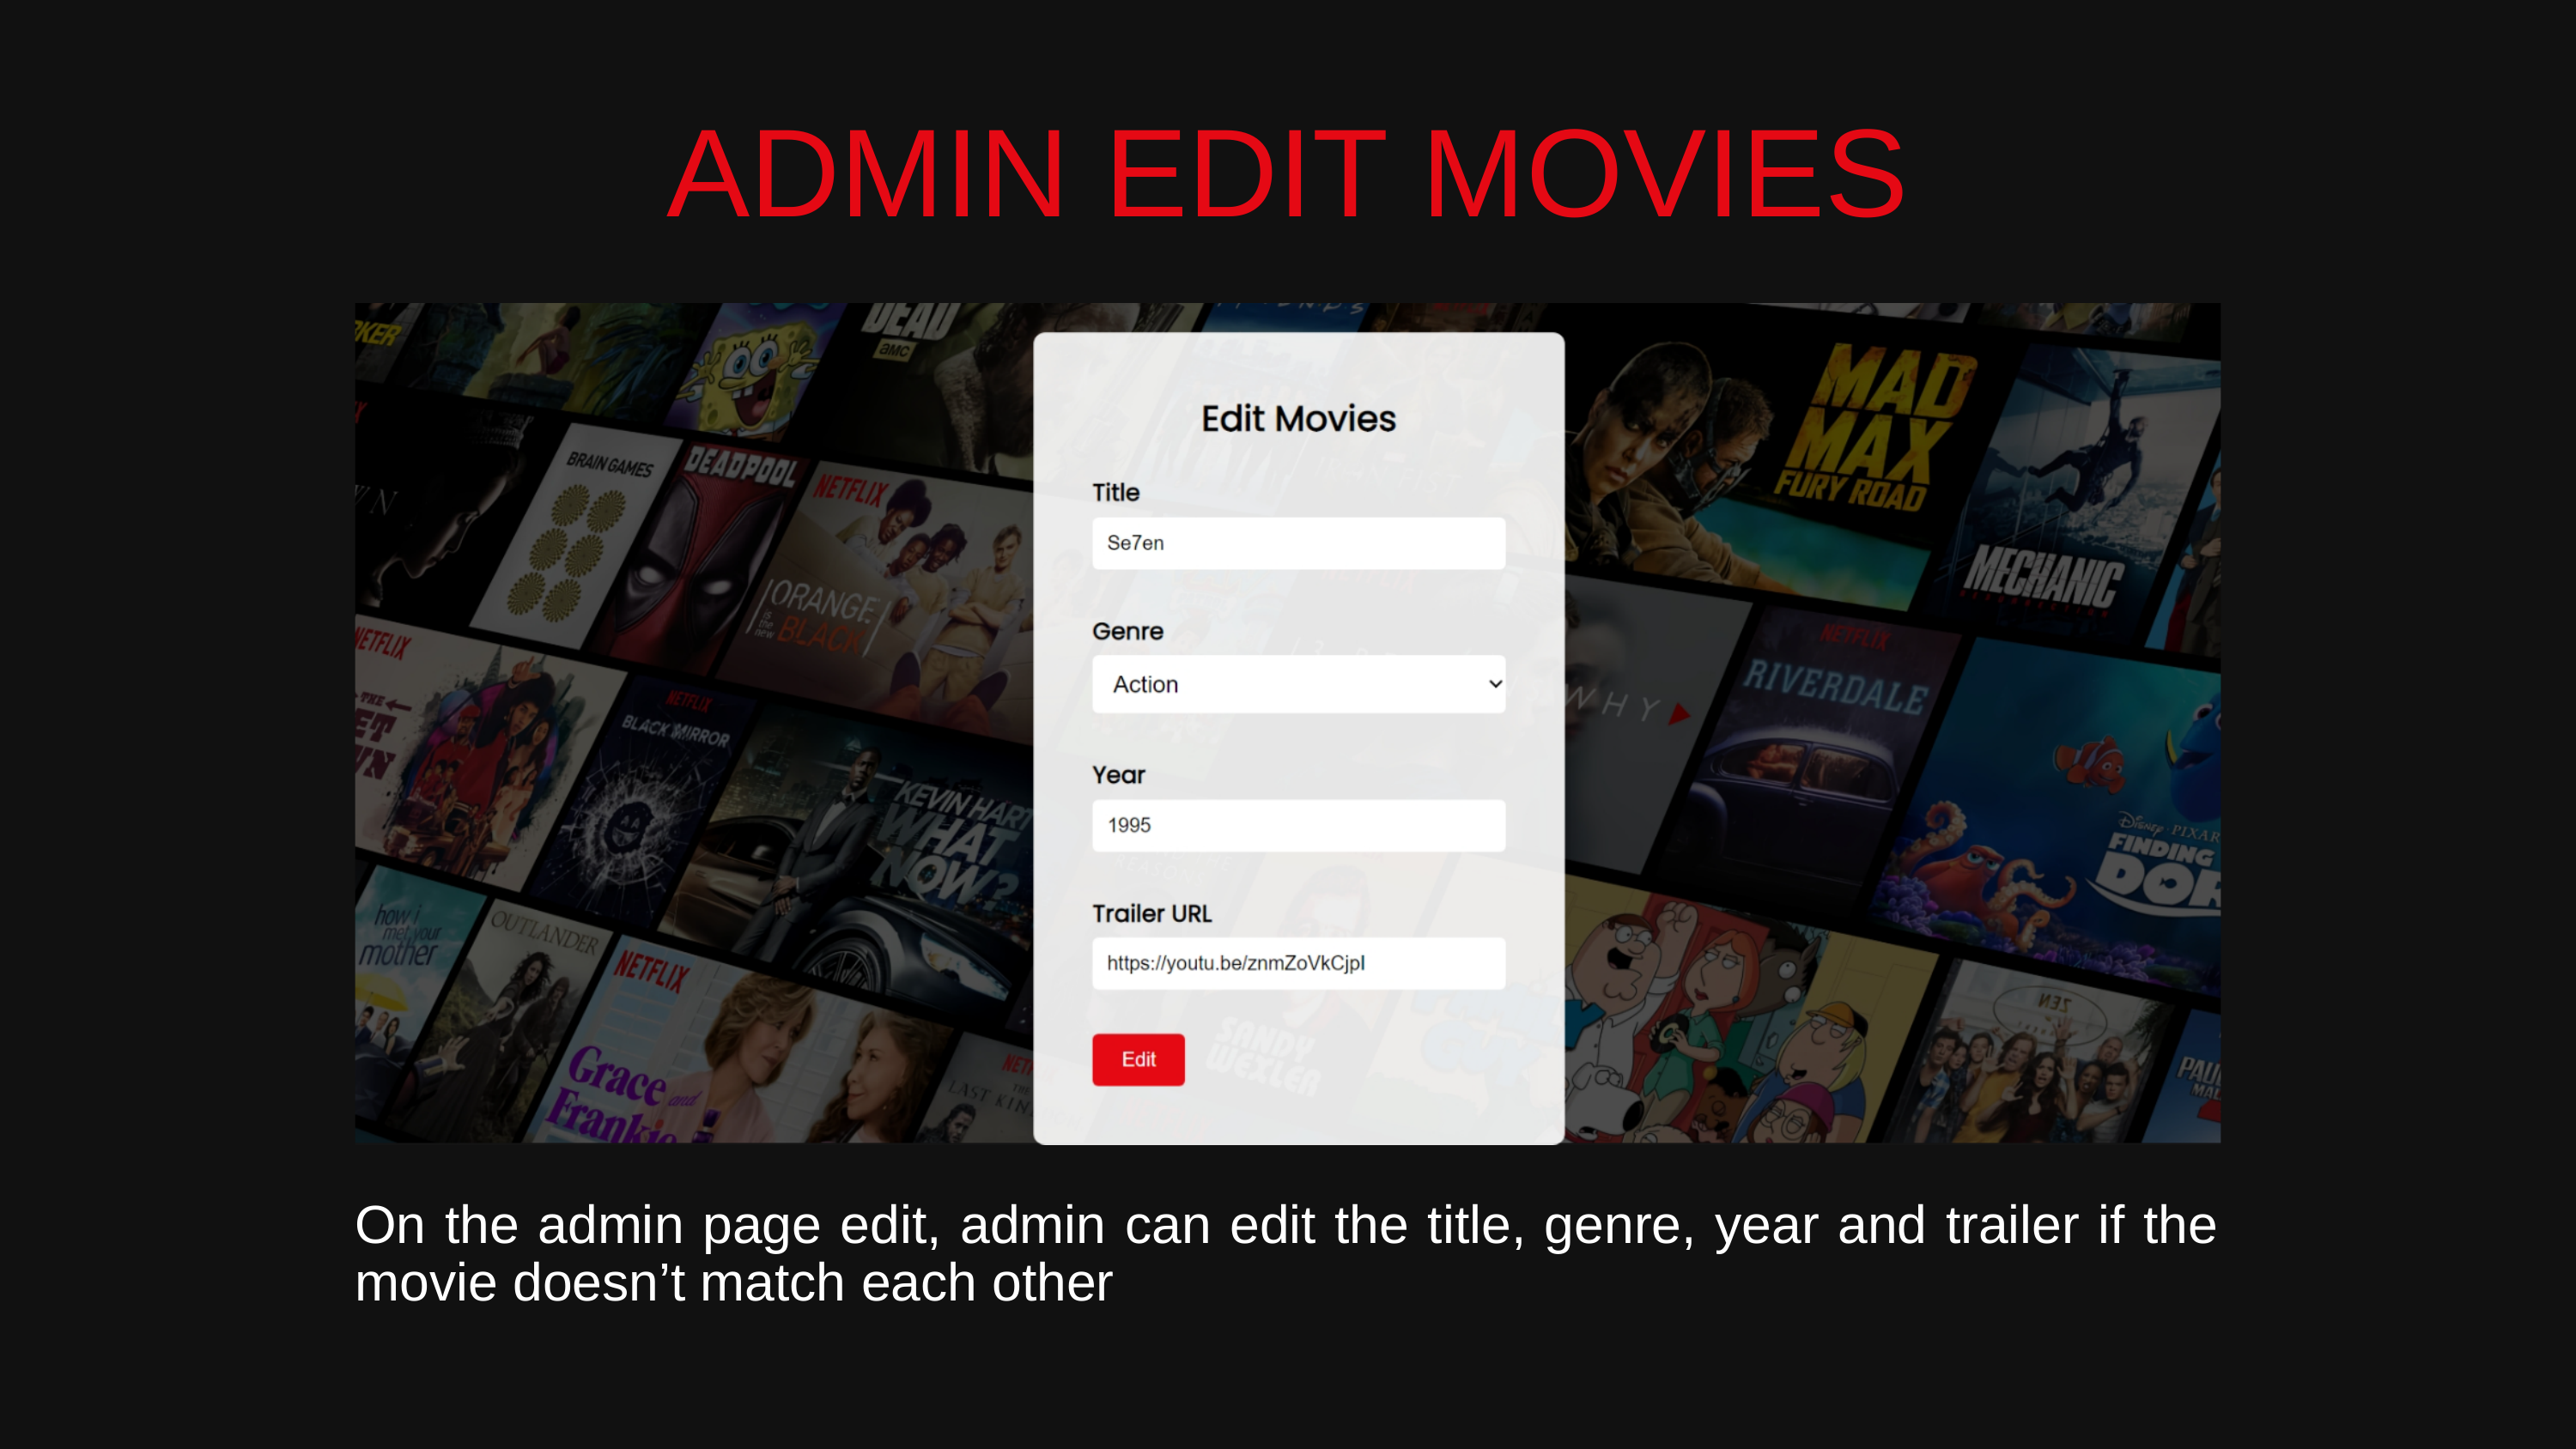

ADMIN EDIT MOVIES

On the admin page edit, admin can edit the title, genre, year and trailer if the movie doesn’t match each other